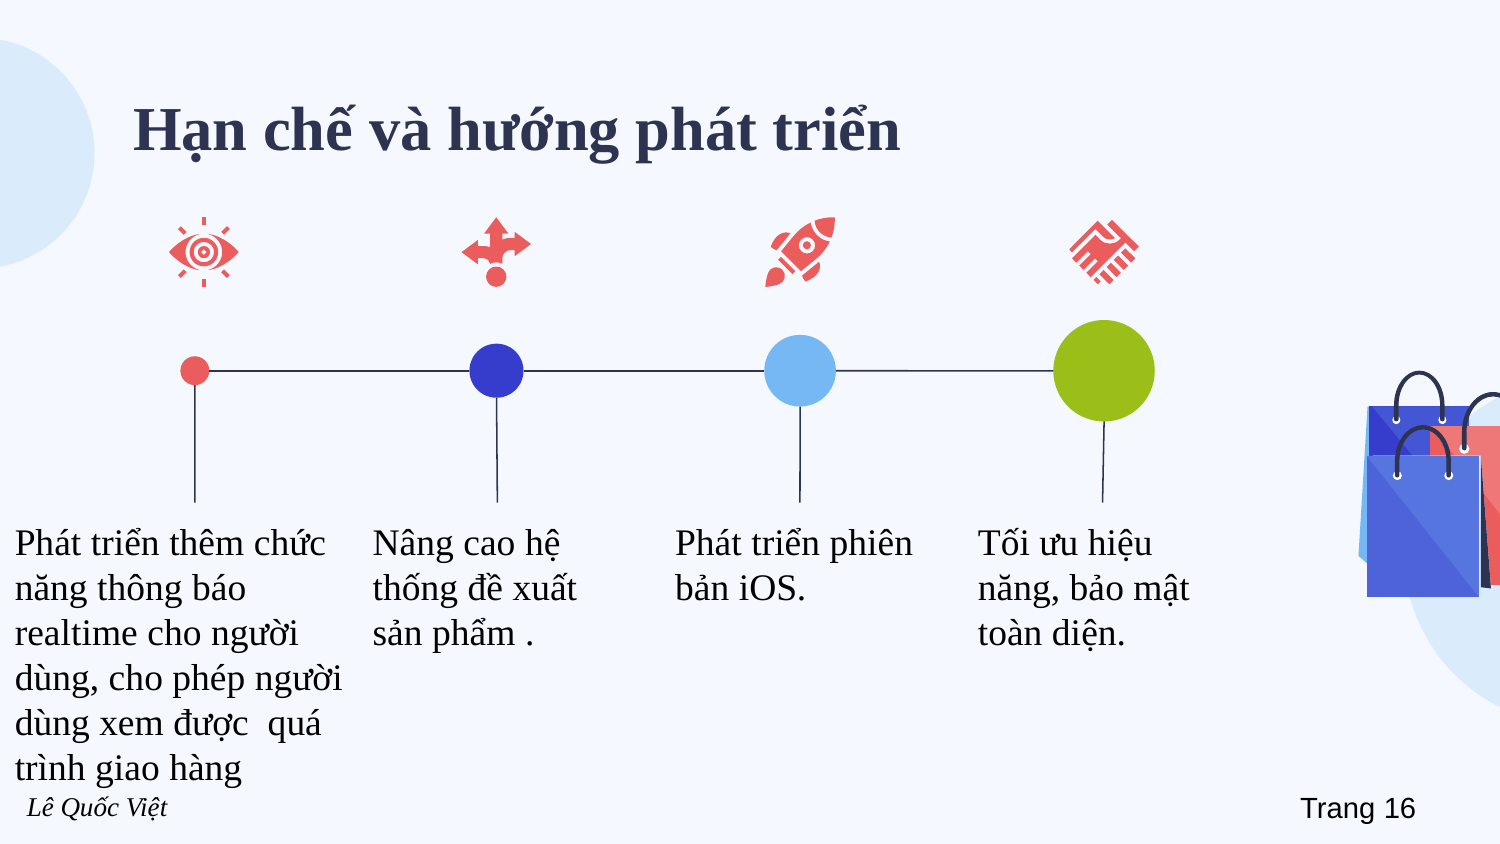

# Hạn chế và hướng phát triển

Nâng cao hệ thống đề xuất sản phẩm .
Phát triển phiên bản iOS.
Tối ưu hiệu năng, bảo mật toàn diện.
Phát triển thêm chức năng thông báo realtime cho người dùng, cho phép người dùng xem được  quá trình giao hàng